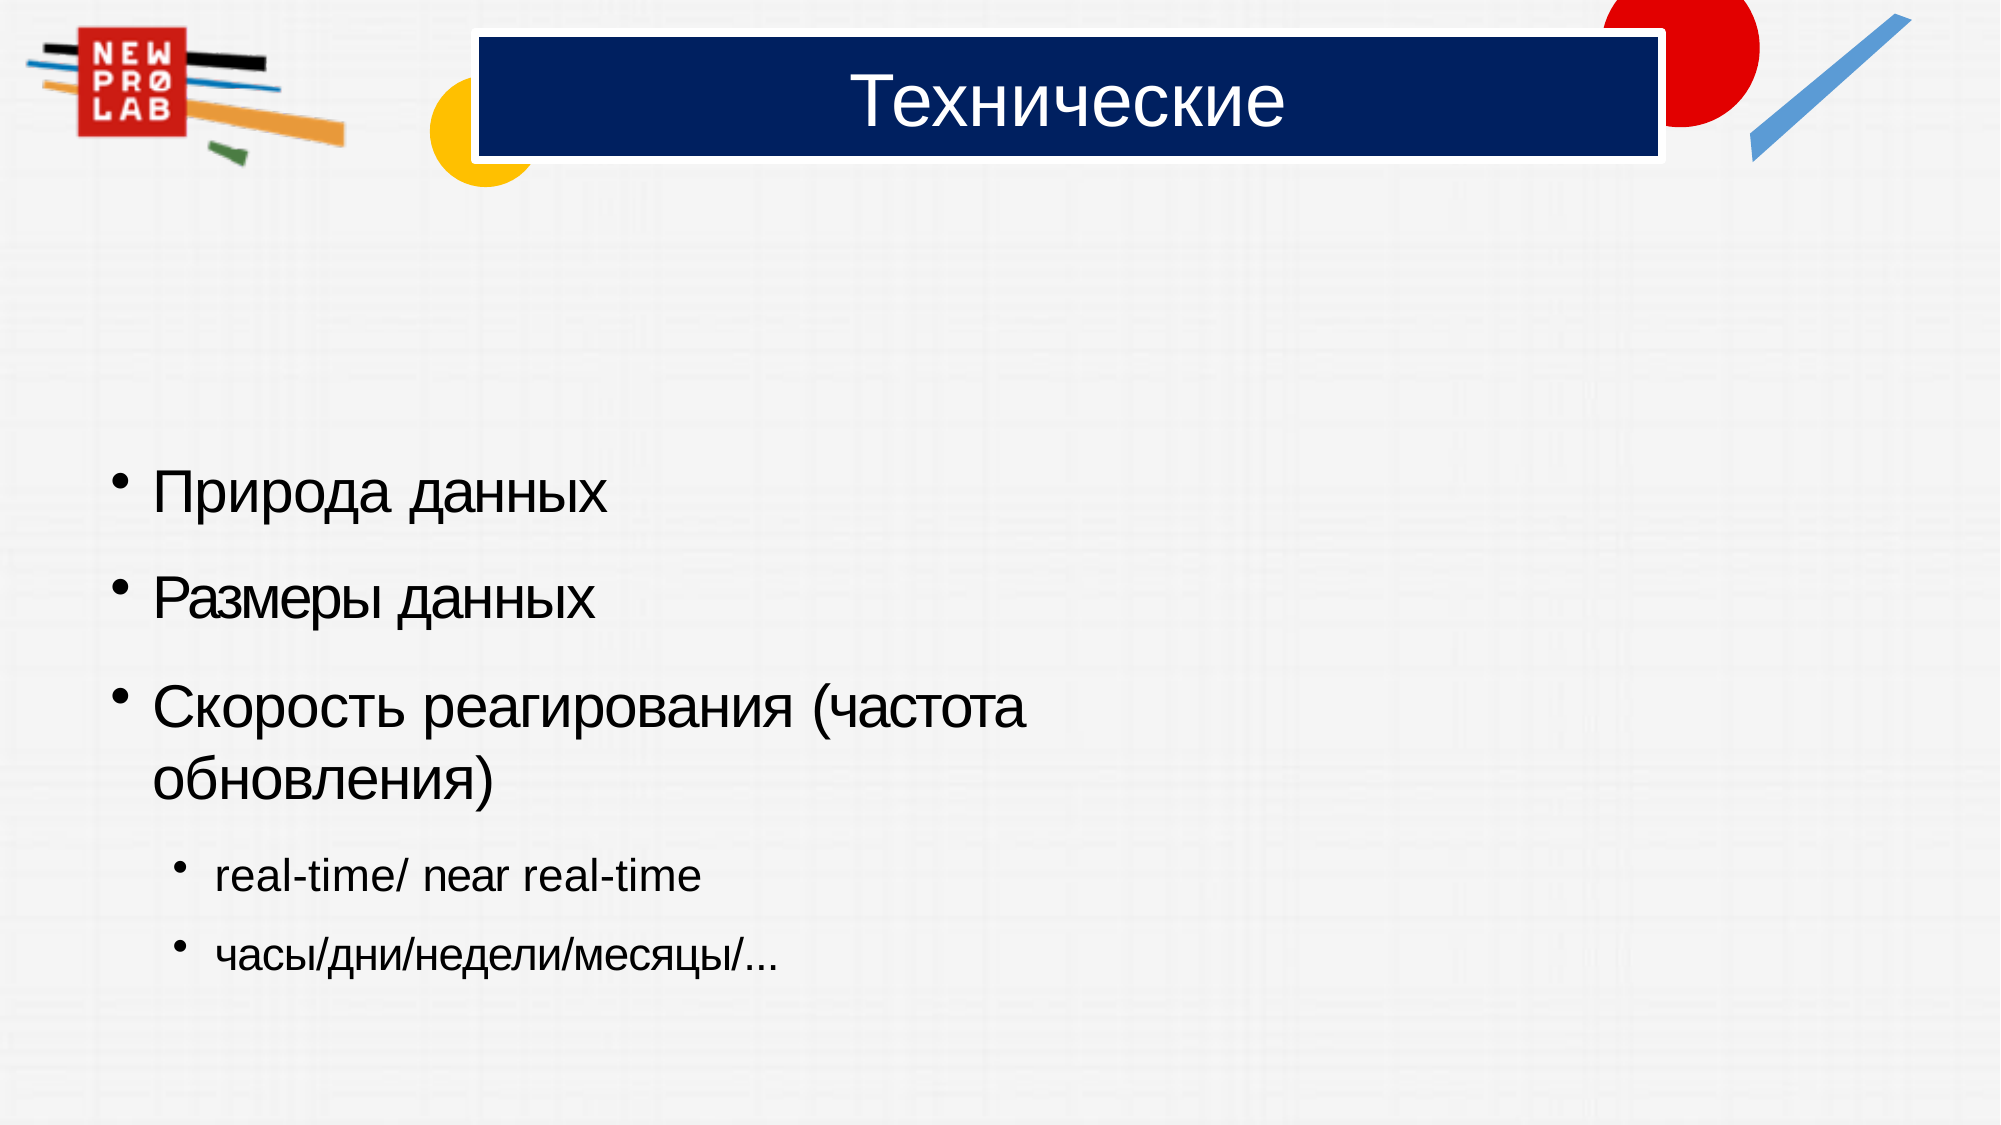

# Технические
Природа данных
Размеры данных
Скорость реагирования (частота обновления)
real-time/ near real-time
часы/дни/недели/месяцы/...